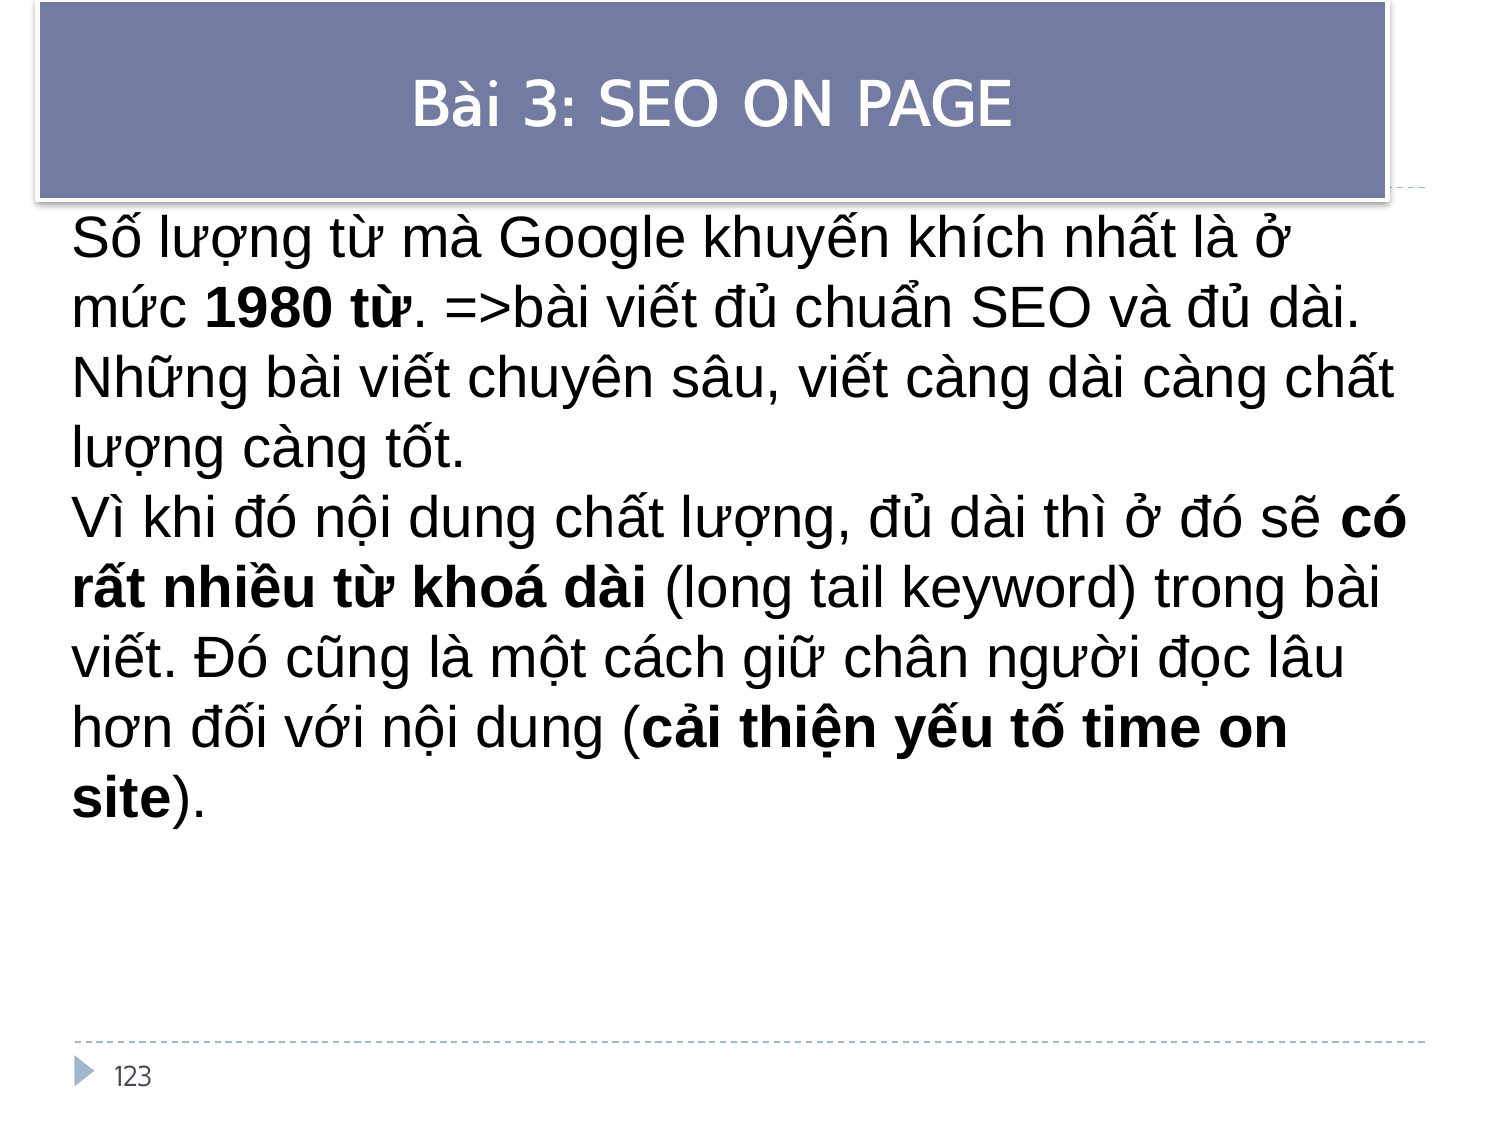

# Bài 3: SEO ON PAGE
Số lượng từ mà Google khuyến khích nhất là ở mức 1980 từ. =>bài viết đủ chuẩn SEO và đủ dài.
Những bài viết chuyên sâu, viết càng dài càng chất lượng càng tốt.
Vì khi đó nội dung chất lượng, đủ dài thì ở đó sẽ có rất nhiều từ khoá dài (long tail keyword) trong bài viết. Đó cũng là một cách giữ chân người đọc lâu hơn đối với nội dung (cải thiện yếu tố time on site).

123